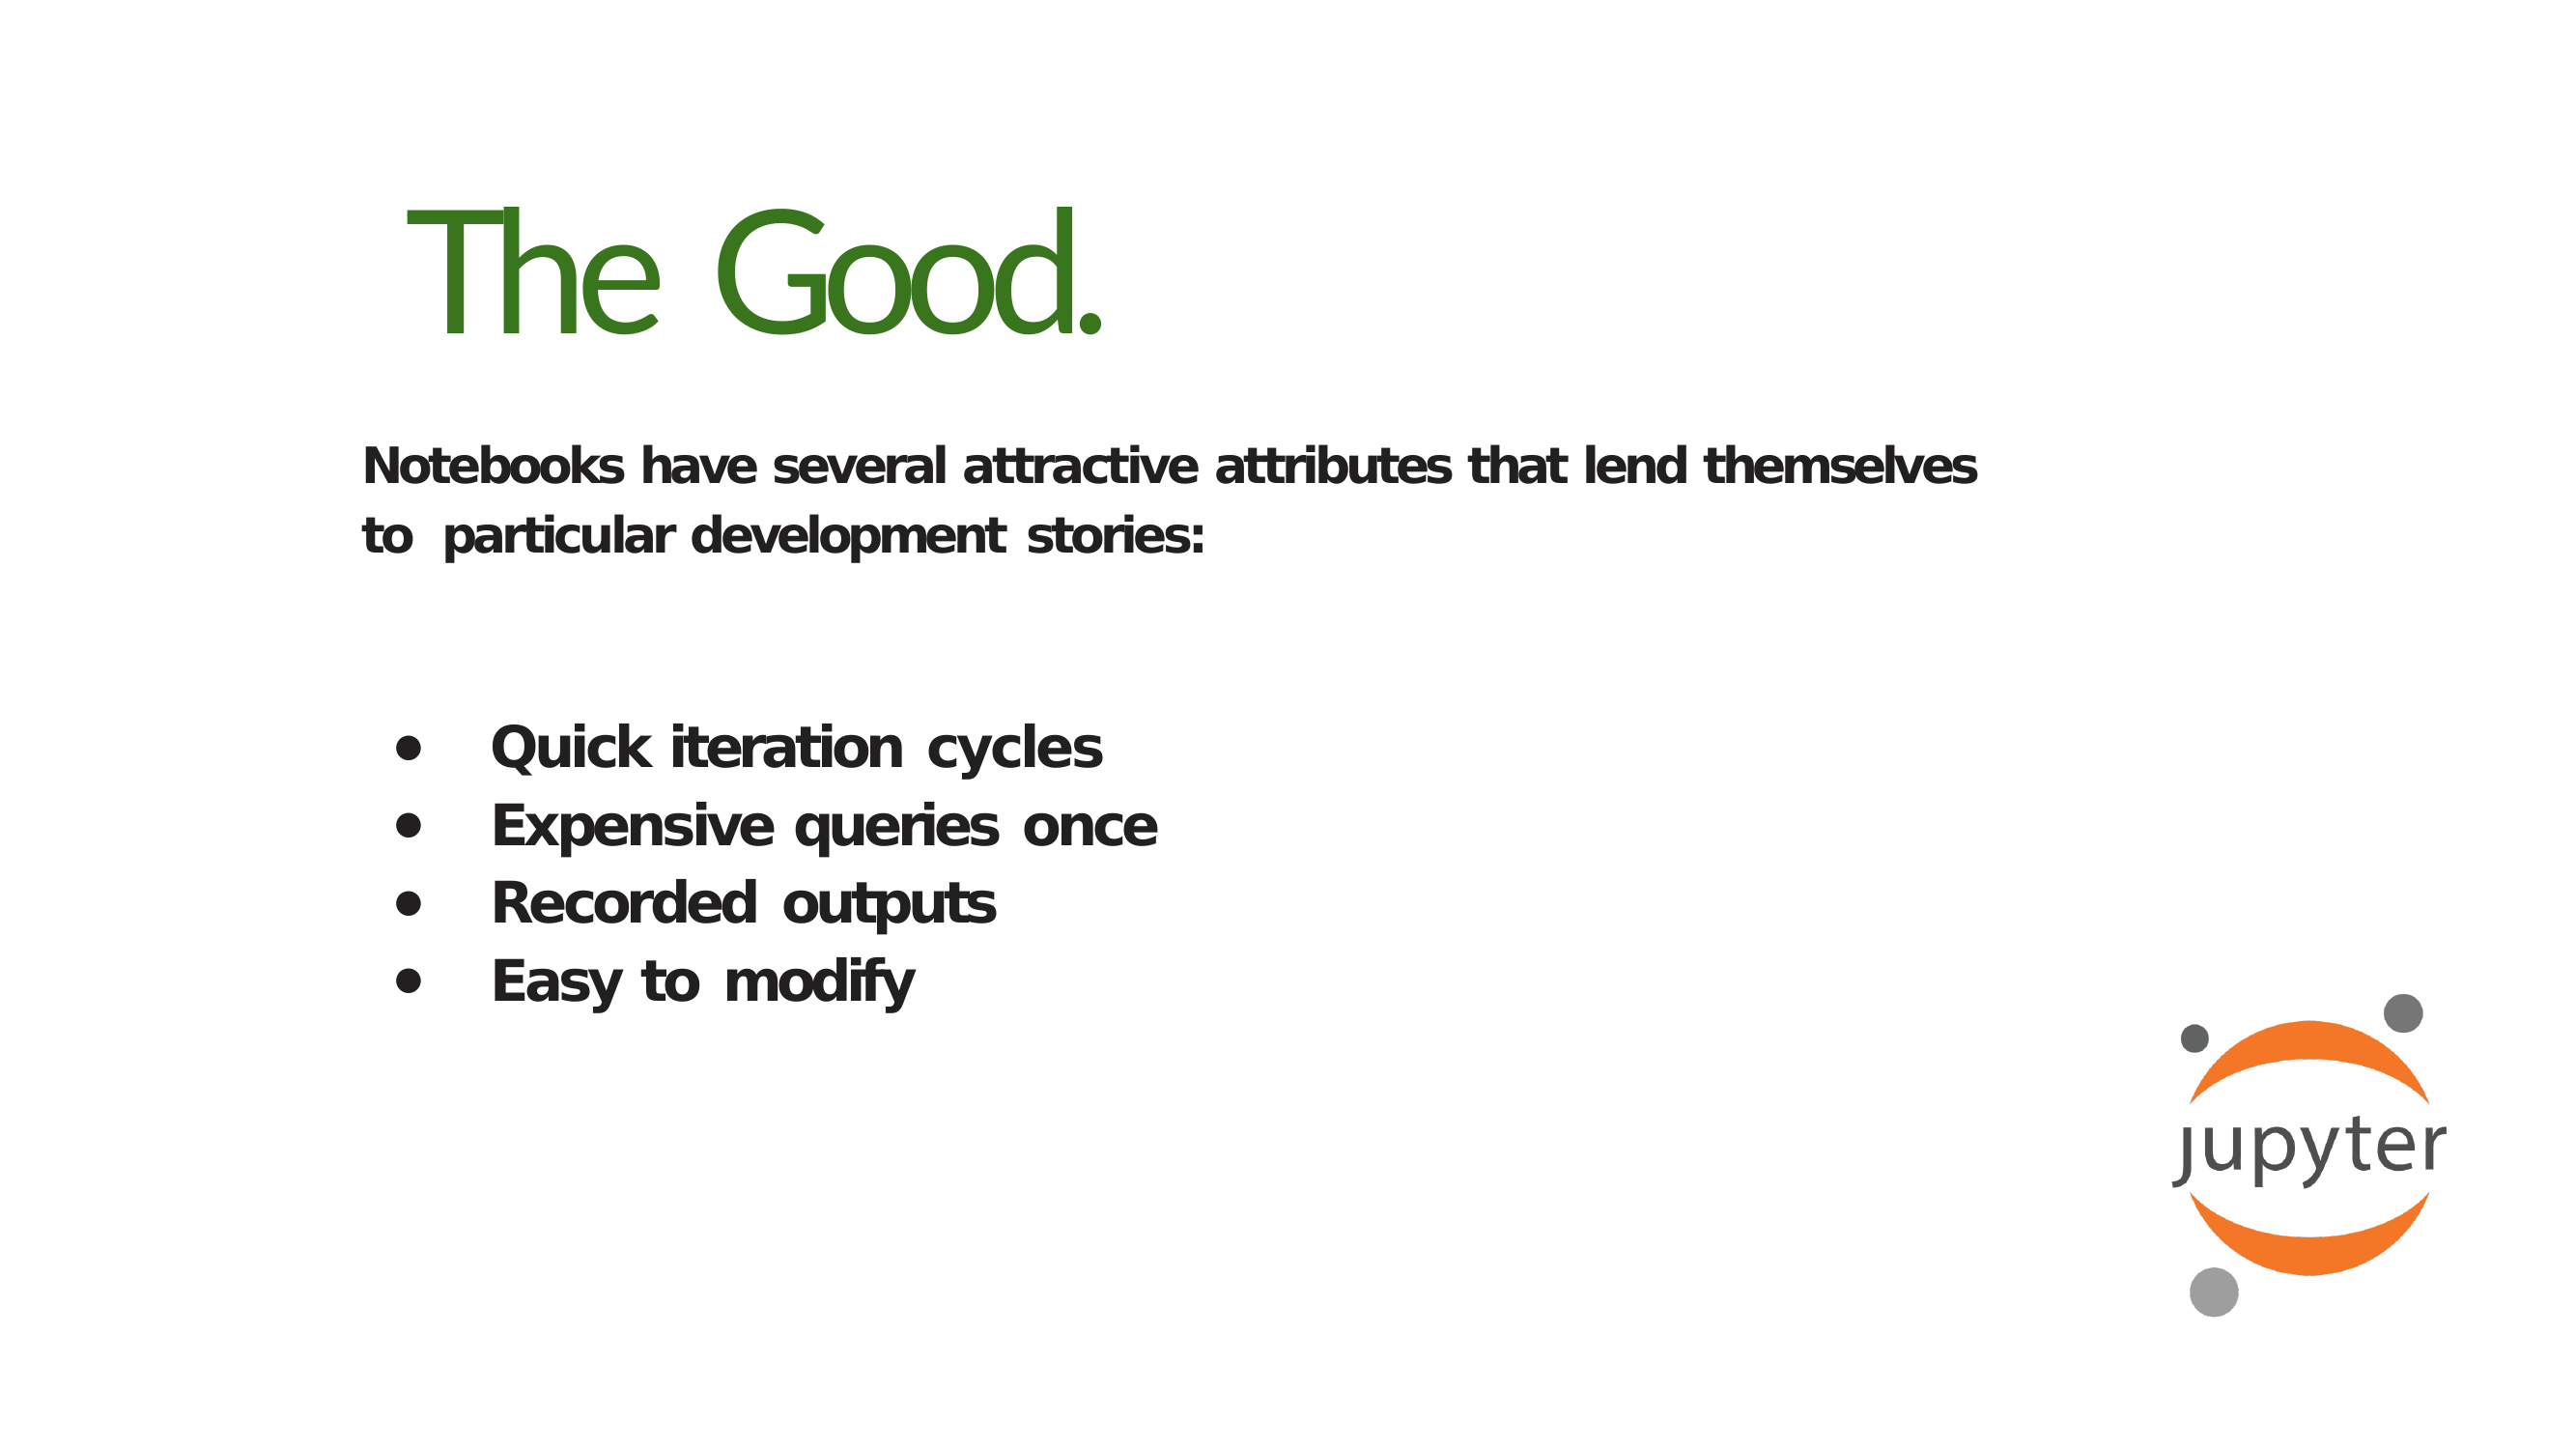

# The Good.
Notebooks have several attractive attributes that lend themselves to  particular development stories:

Quick iteration cycles
Expensive queries once
Recorded outputs
Easy to modify